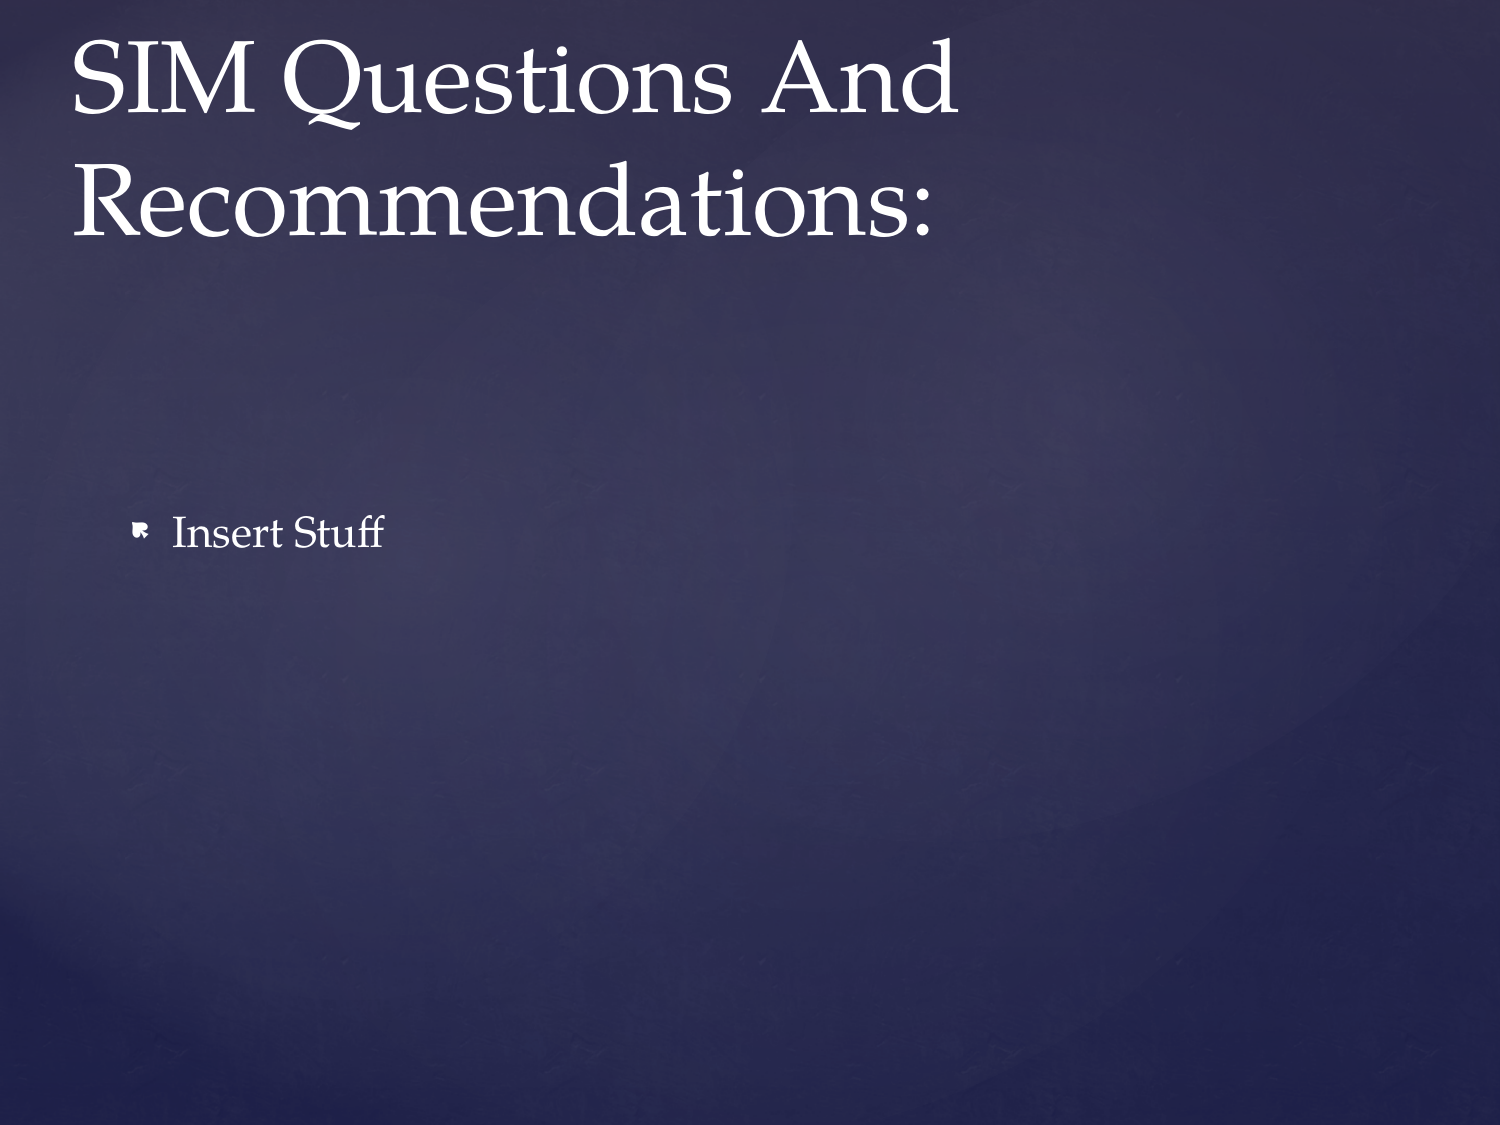

# SIM Questions And Recommendations:
Insert Stuff